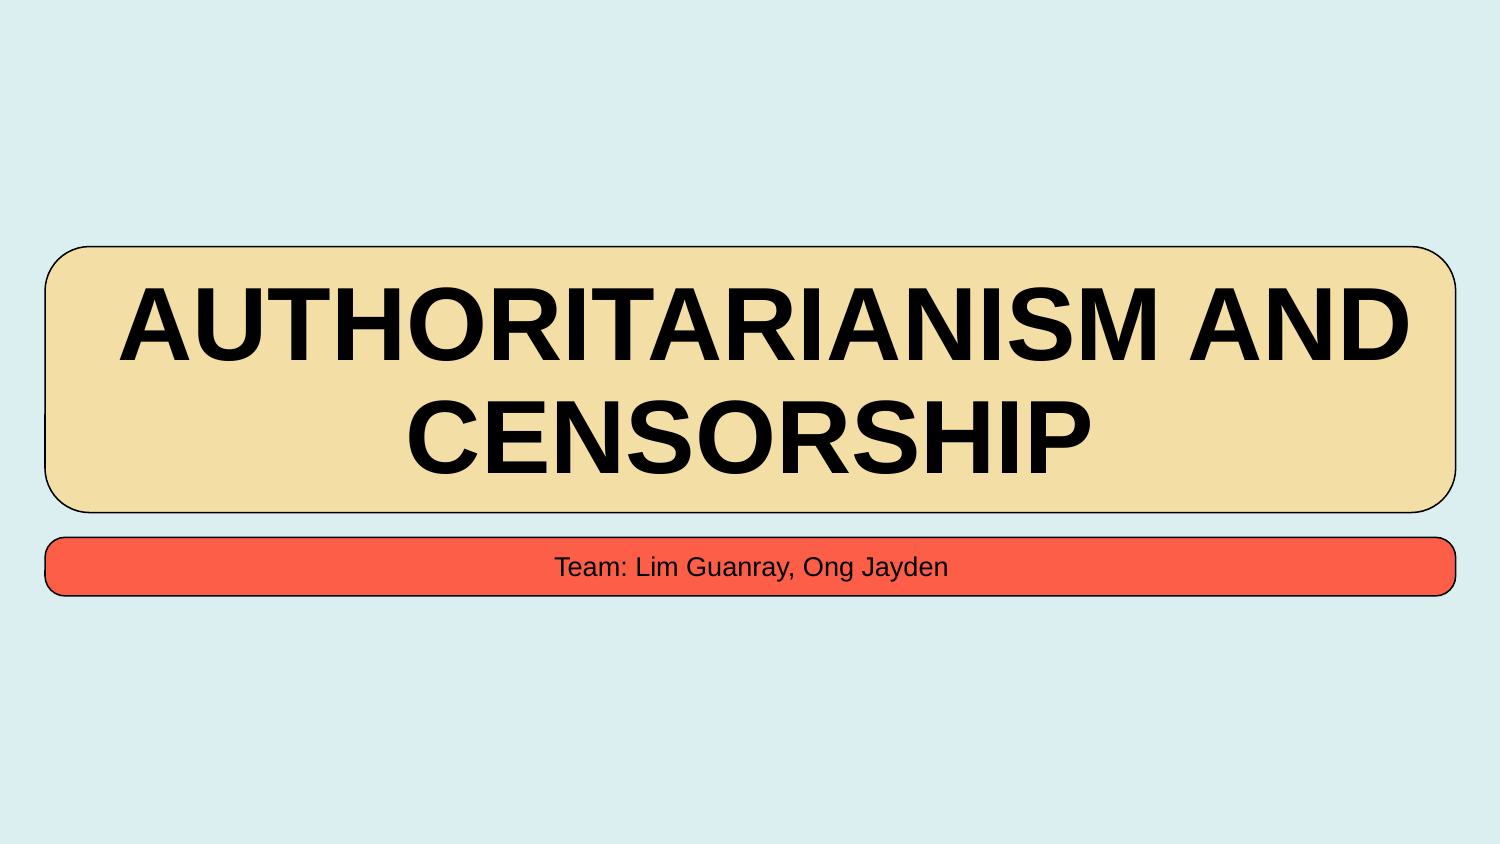

# AUTHORITARIANISM AND CENSORSHIP
Team: Lim Guanray, Ong Jayden